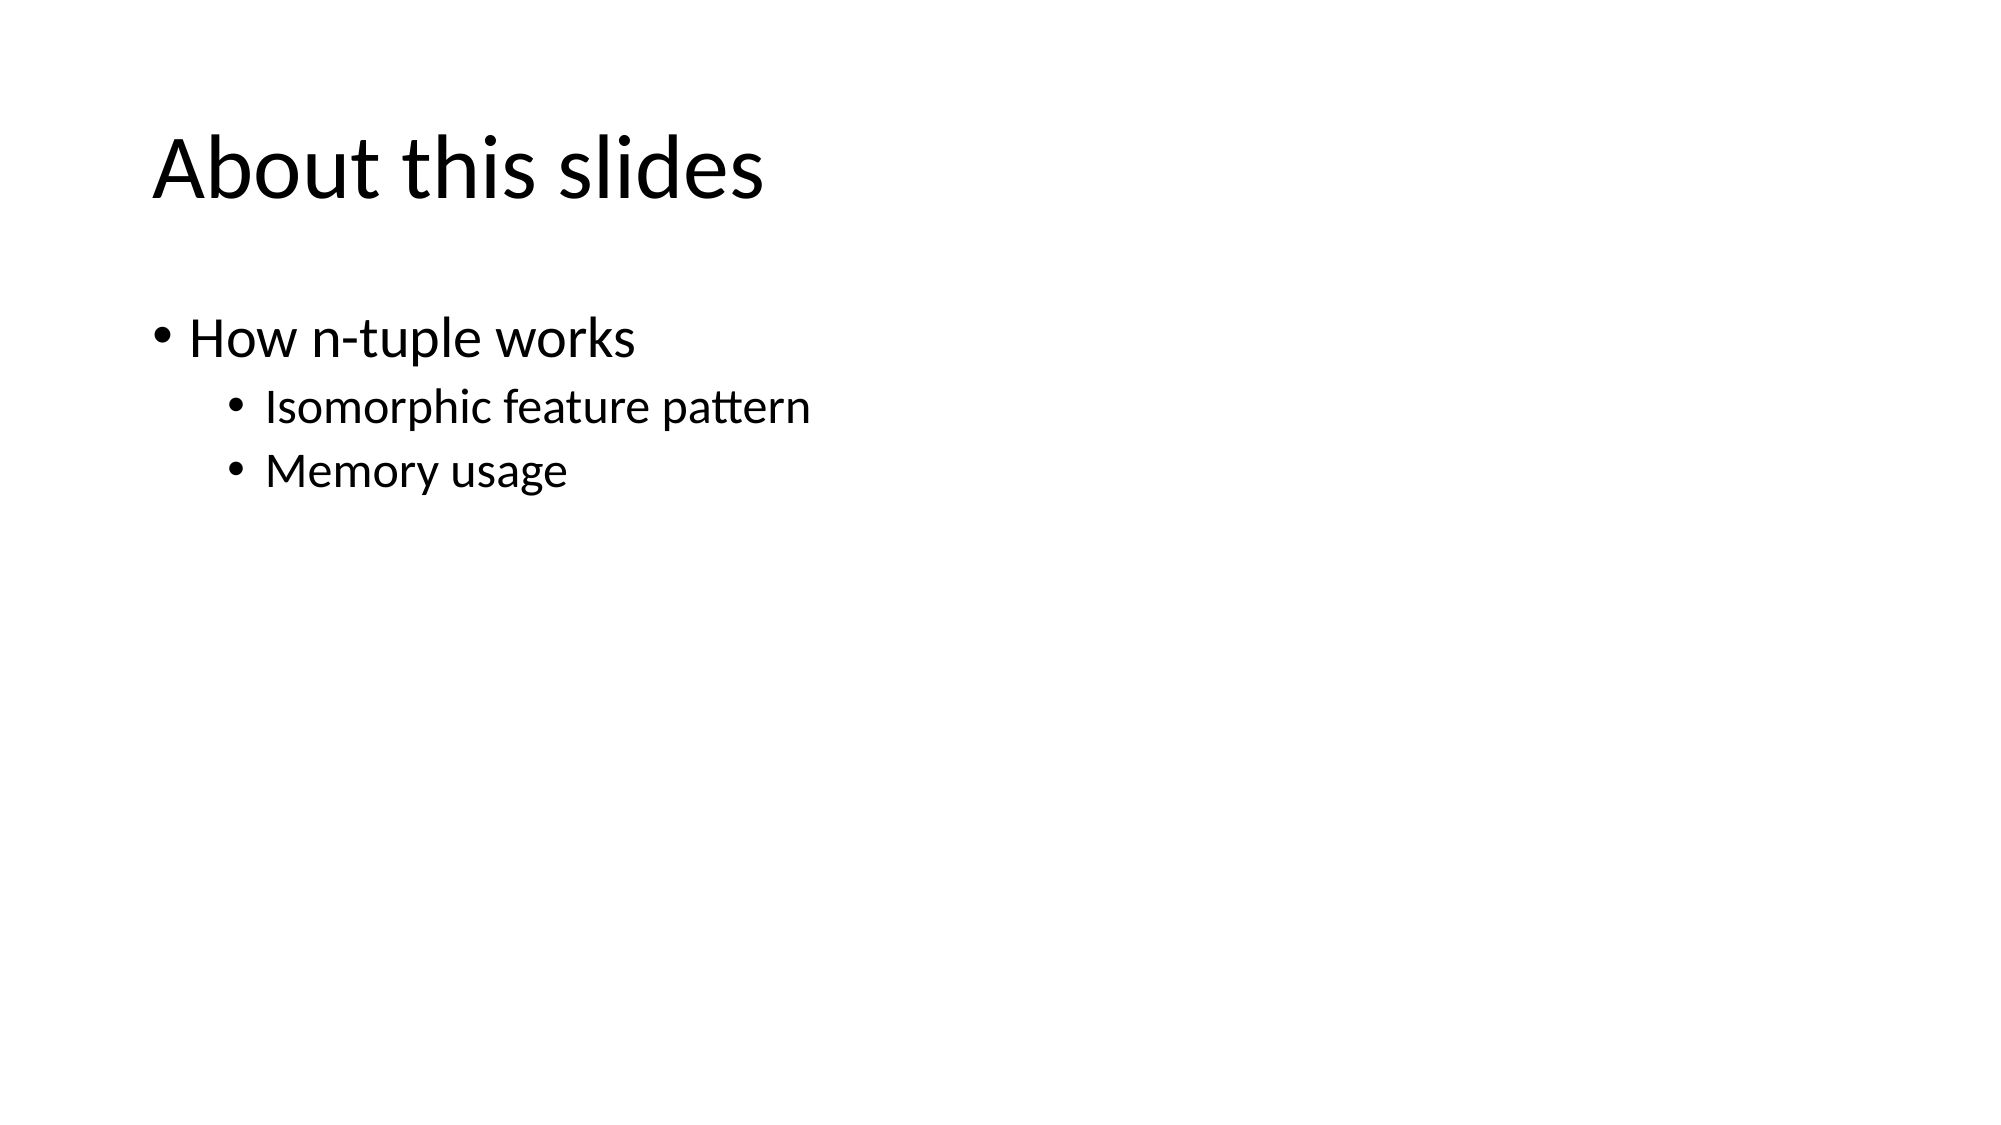

# About this slides
How n-tuple works
Isomorphic feature pattern
Memory usage